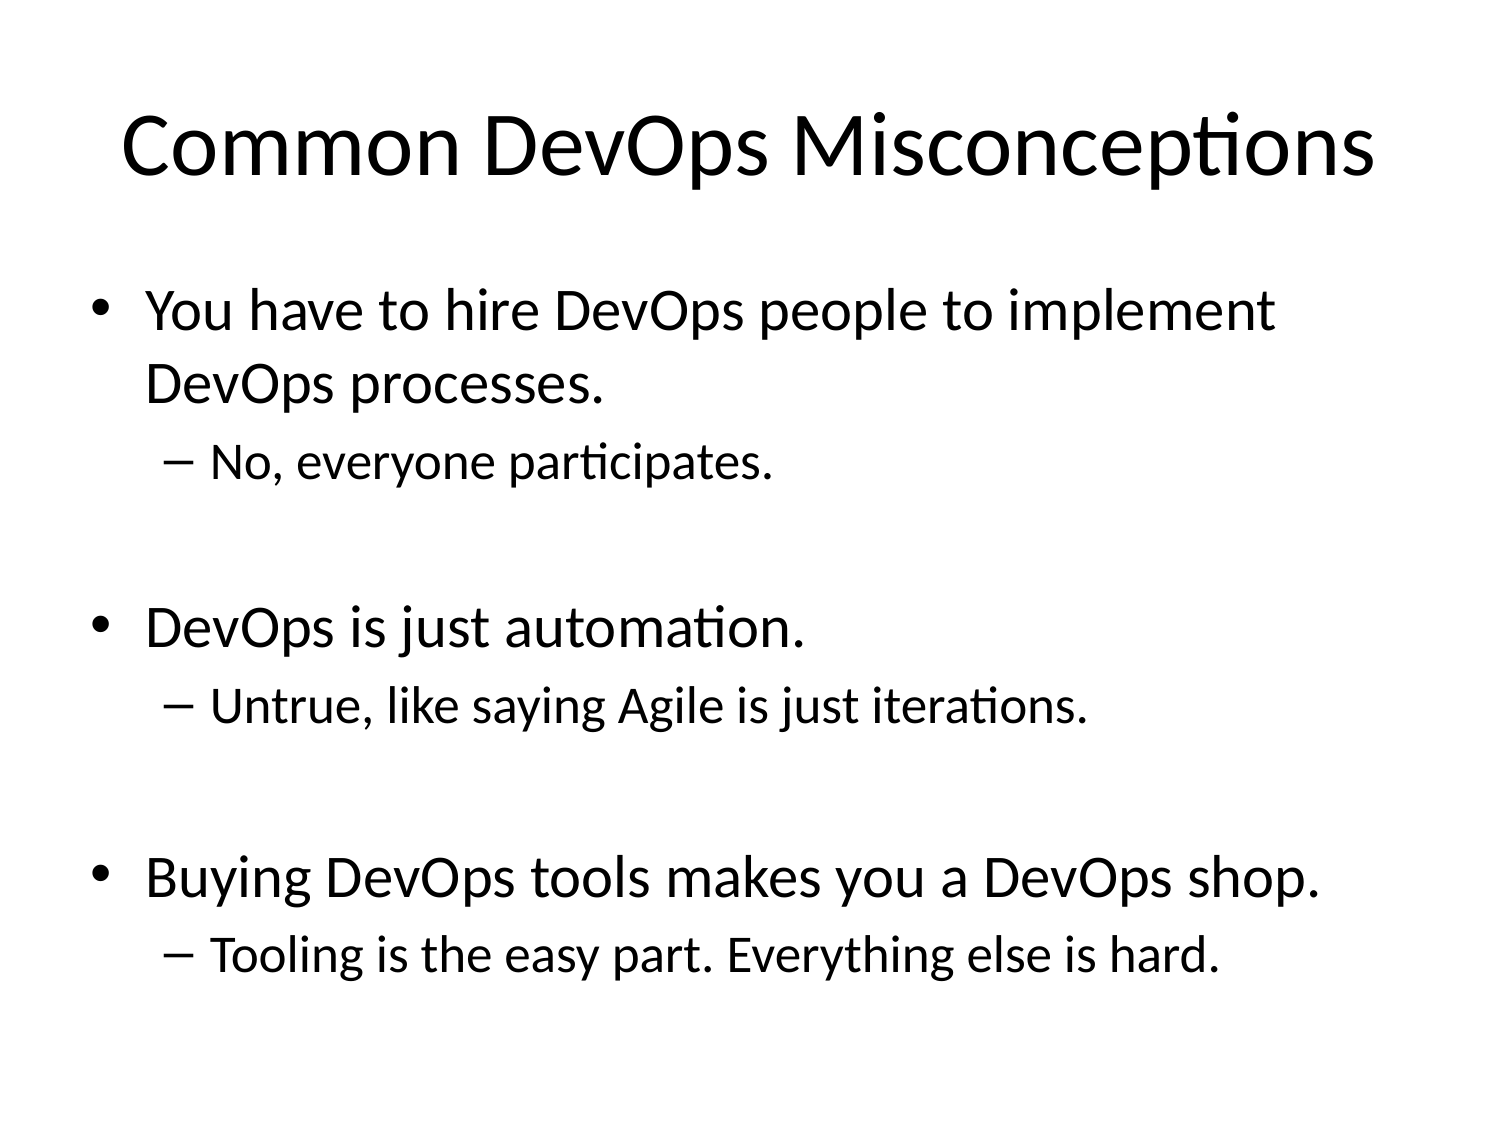

# Common DevOps Misconceptions
You have to hire DevOps people to implement DevOps processes.
No, everyone participates.

DevOps is just automation.
Untrue, like saying Agile is just iterations.

Buying DevOps tools makes you a DevOps shop.
Tooling is the easy part. Everything else is hard.